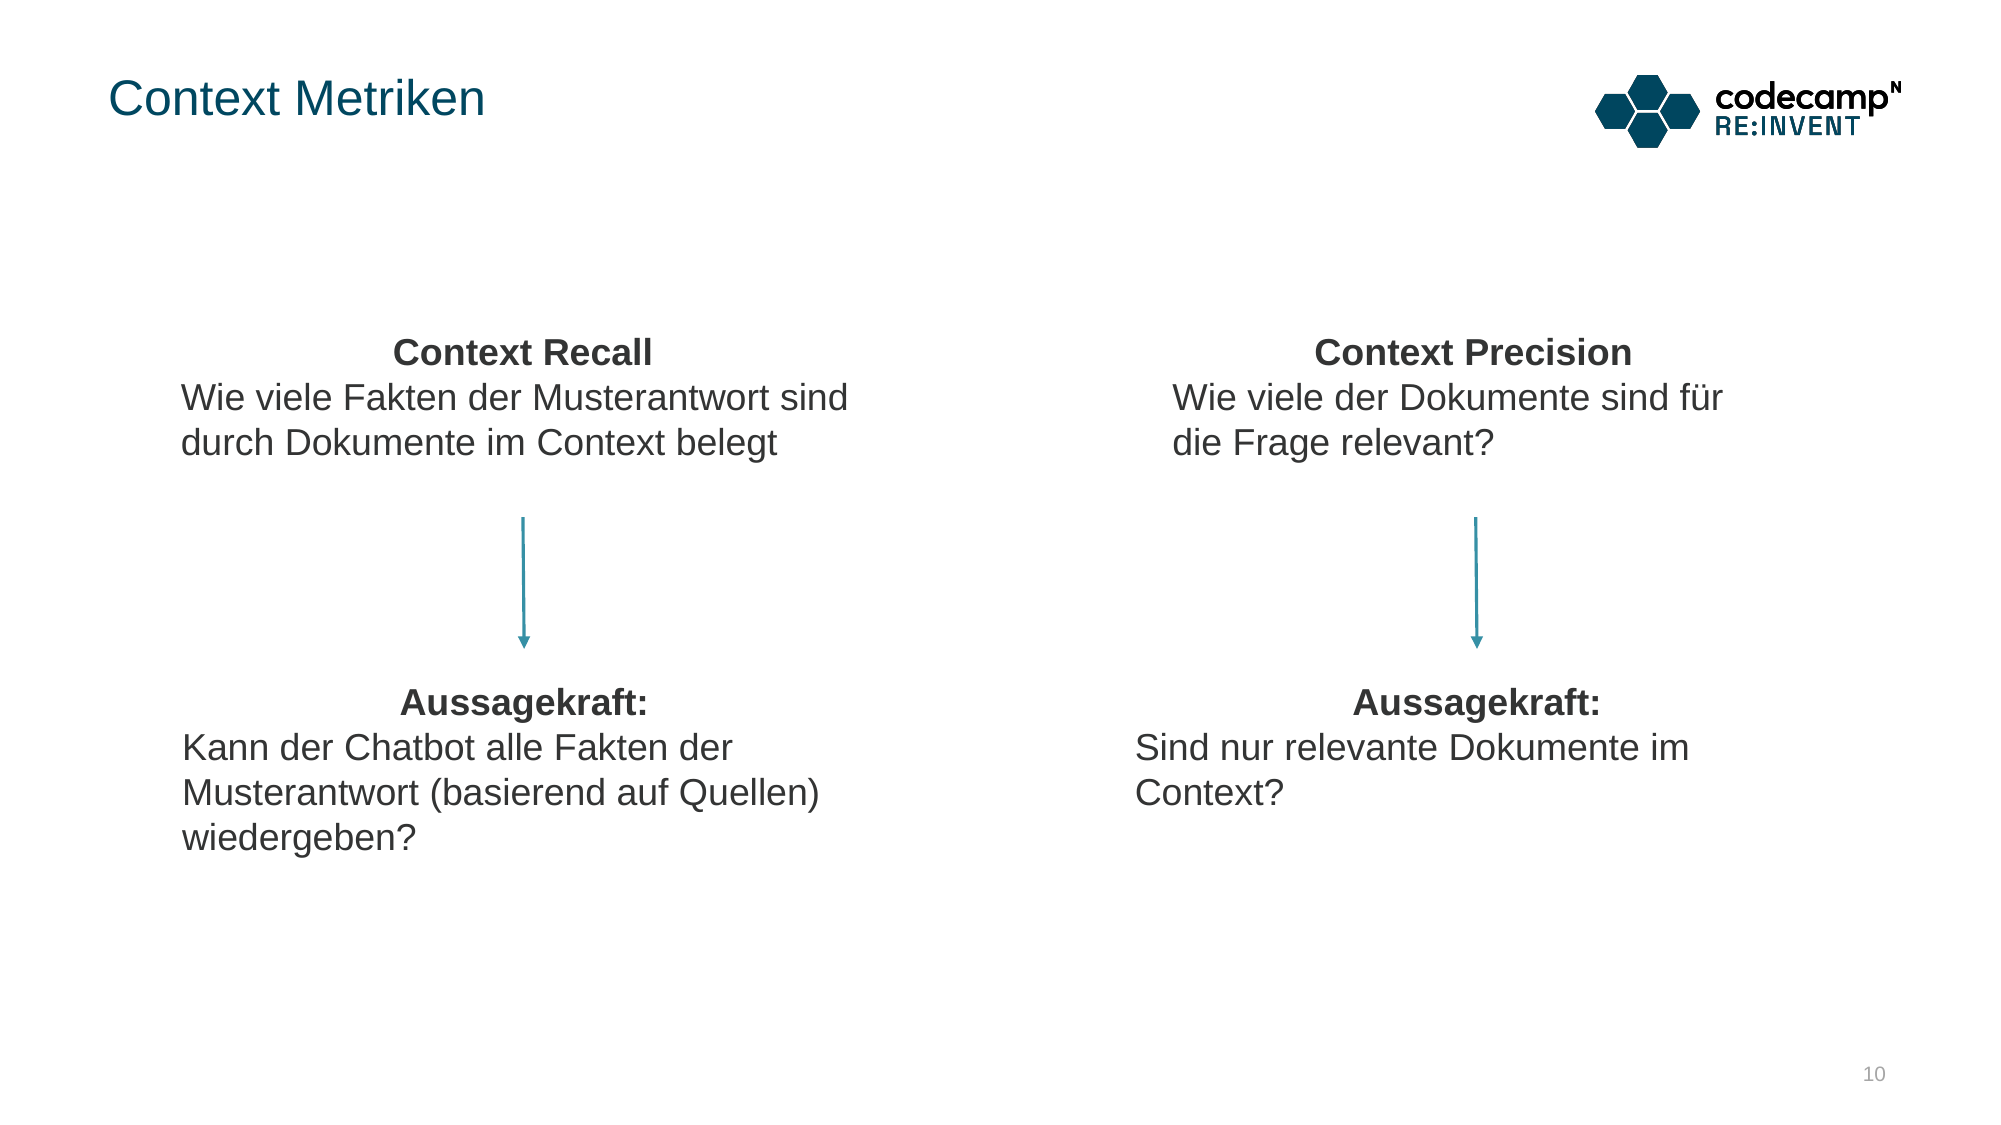

# Context Metriken
Context Recall
Wie viele Fakten der Musterantwort sind durch Dokumente im Context belegt

Context Precision
Wie viele der Dokumente sind für die Frage relevant?

Aussagekraft:
Kann der Chatbot alle Fakten der Musterantwort (basierend auf Quellen) wiedergeben?
Aussagekraft:
Sind nur relevante Dokumente im Context?
10